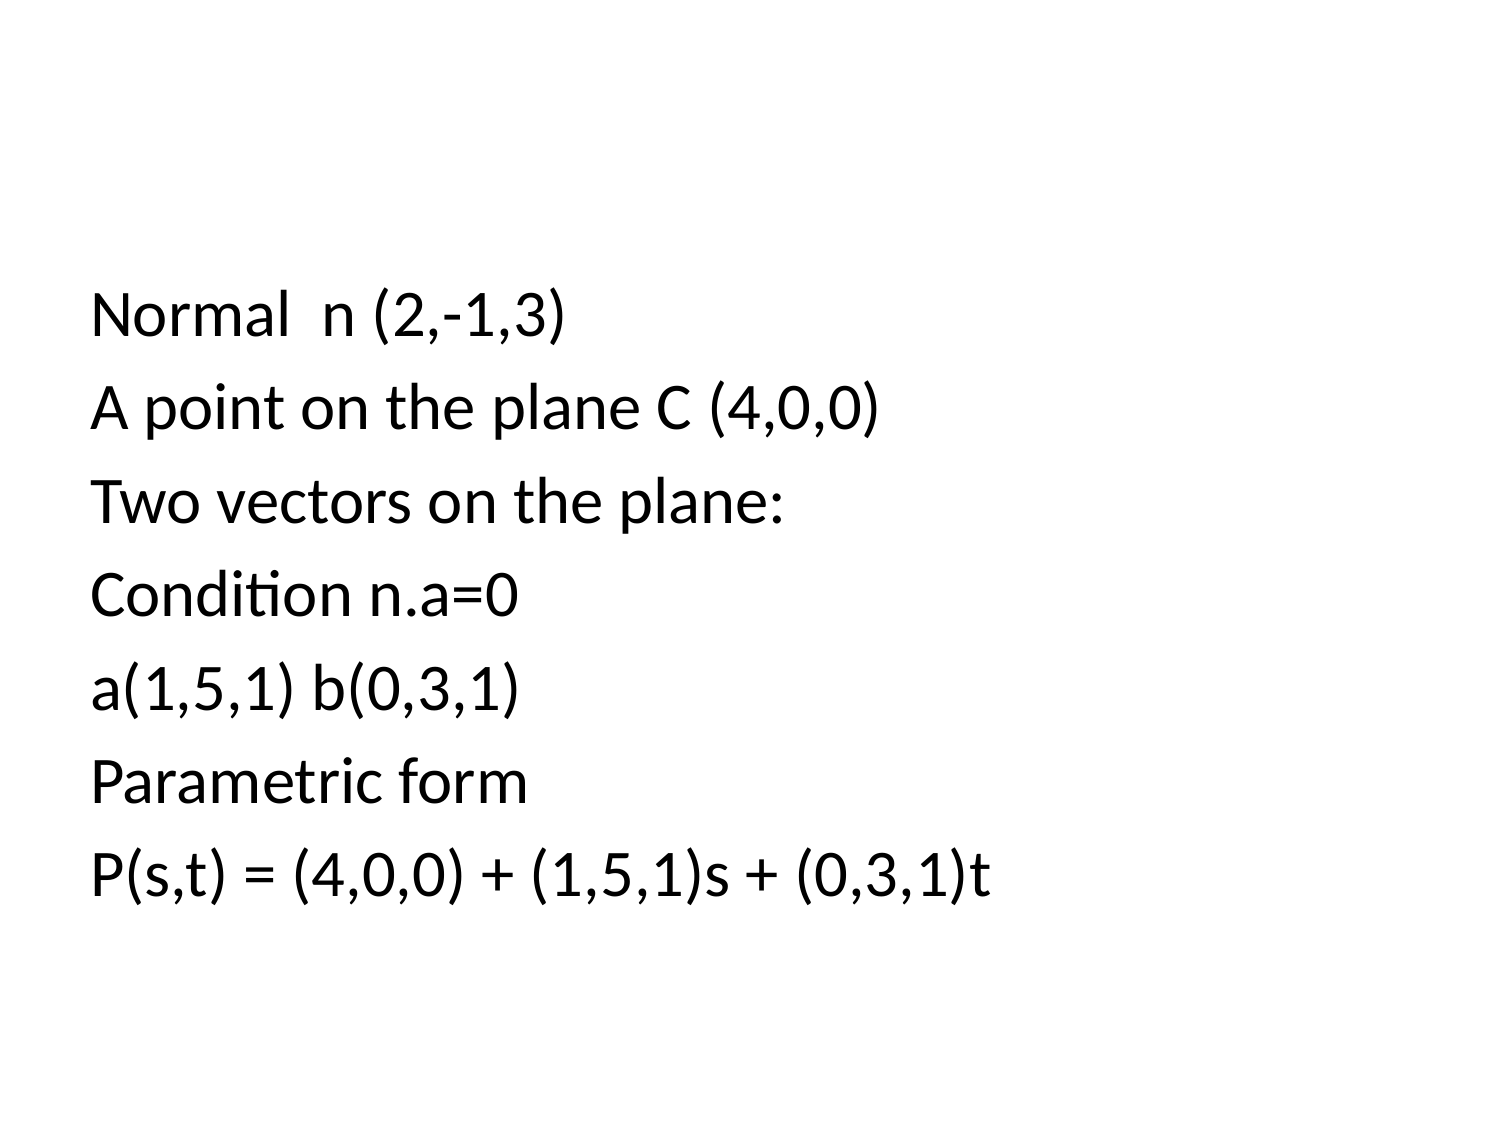

Normal  n (2,-1,3)
A point on the plane C (4,0,0)
Two vectors on the plane:
Condition n.a=0
a(1,5,1) b(0,3,1)
Parametric form
P(s,t) = (4,0,0) + (1,5,1)s + (0,3,1)t